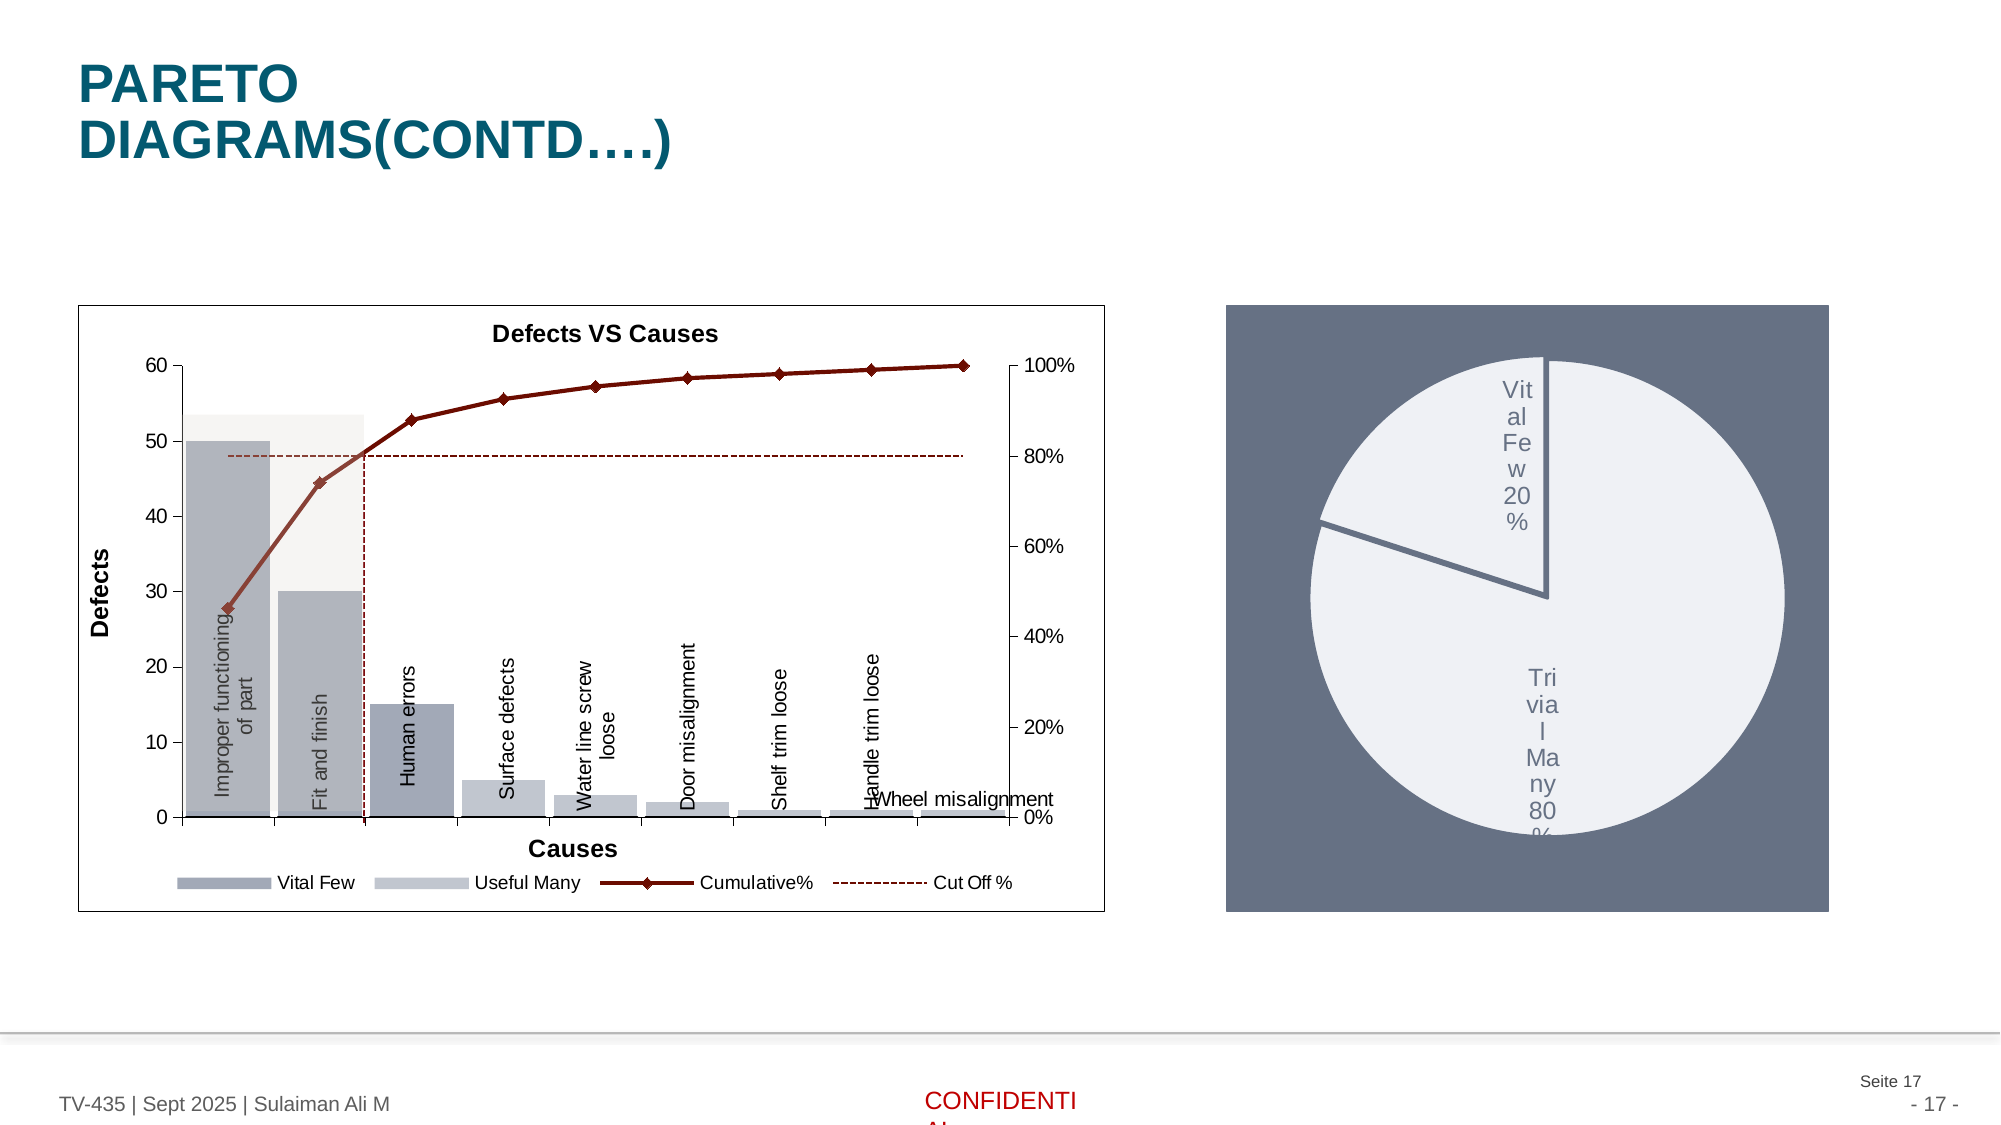

# pareto diagrams(Contd….)

### Chart: Defects VS Causes

| Category | Vital Few | Useful Many |  | Cumulative% | Cut Off % |
|---|---|---|---|---|---|
| Surface defects | 50.0 | 0.0 | 0.0 | 0.46296296296296297 | 0.8 |
| Fit and finish | 30.0 | 0.0 | 0.0 | 0.7407407407407407 | 0.8 |
| Human errors | 15.0 | 0.0 | 0.0 | 0.8796296296296297 | 0.8 |
| Improper functioning of part | 0.0 | 5.0 | 0.0 | 0.9259259259259259 | 0.8 |
| Water line screw loose | 0.0 | 3.0 | 0.0 | 0.9537037037037037 | 0.8 |
| Door misalignment | 0.0 | 2.0 | 0.0 | 0.9722222222222222 | 0.8 |
| Shelf trim loose | 0.0 | 1.0 | 0.0 | 0.9814814814814815 | 0.8 |
| Handle trim loose | 0.0 | 1.0 | 0.0 | 0.9907407407407407 | 0.8 |
| Wheel misalignment | 0.0 | 1.0 | 0.0 | 1.0 | 0.8 |

### Chart

| Category | Sales |
|---|---|
| 1st Qtr | 80.0 |
| 2nd Qtr | 20.0 |
Seite 17